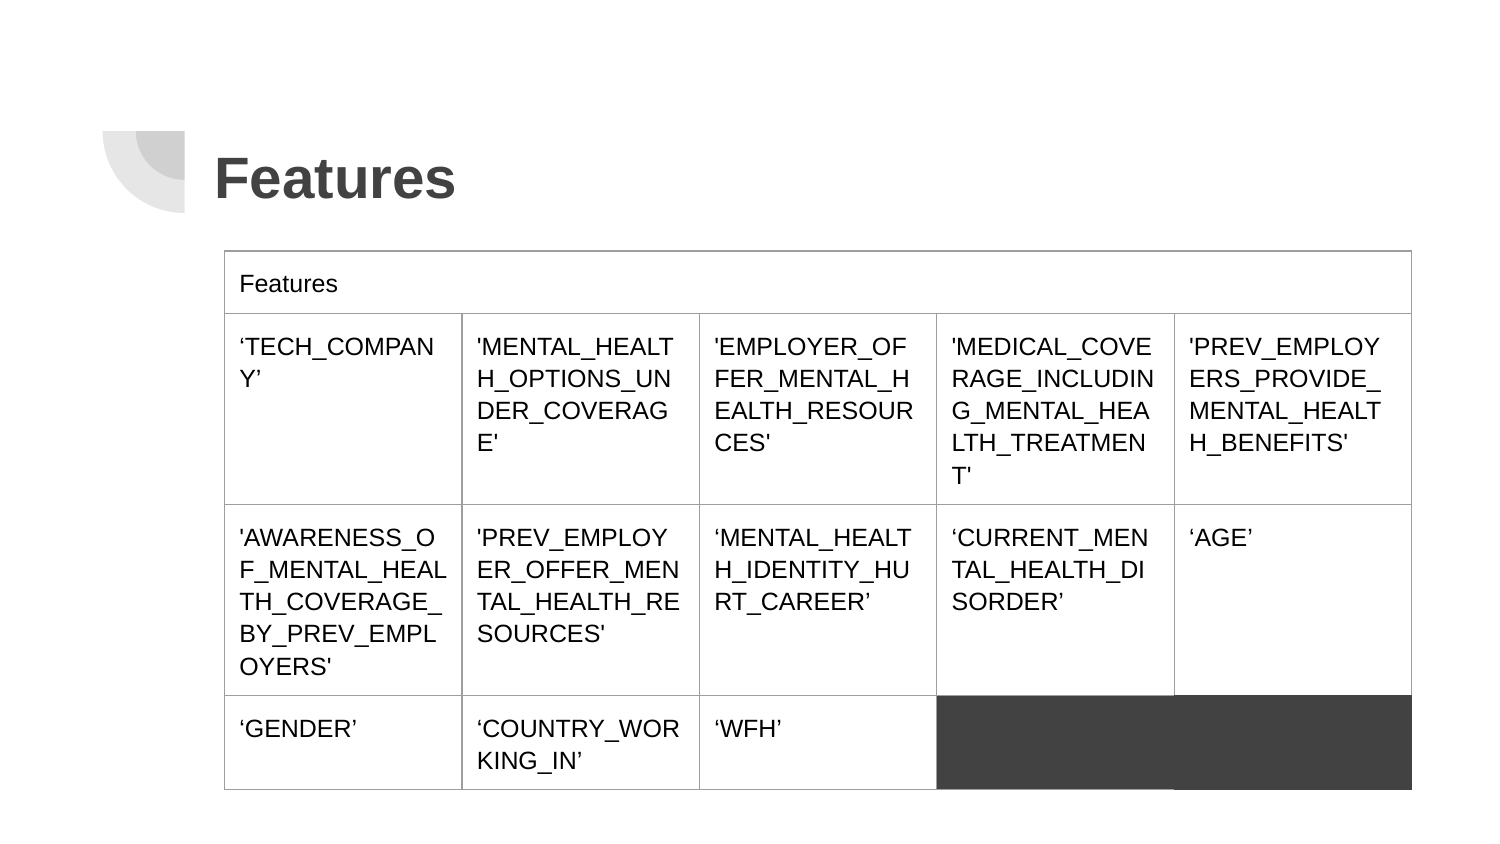

# Features
| Features |  |  |  |  |
| --- | --- | --- | --- | --- |
| ‘TECH\_COMPANY’ | 'MENTAL\_HEALTH\_OPTIONS\_UNDER\_COVERAGE' | 'EMPLOYER\_OFFER\_MENTAL\_HEALTH\_RESOURCES' | 'MEDICAL\_COVERAGE\_INCLUDING\_MENTAL\_HEALTH\_TREATMENT' | 'PREV\_EMPLOYERS\_PROVIDE\_MENTAL\_HEALTH\_BENEFITS' |
| 'AWARENESS\_OF\_MENTAL\_HEALTH\_COVERAGE\_BY\_PREV\_EMPLOYERS' | 'PREV\_EMPLOYER\_OFFER\_MENTAL\_HEALTH\_RESOURCES' | ‘MENTAL\_HEALTH\_IDENTITY\_HURT\_CAREER’ | ‘CURRENT\_MENTAL\_HEALTH\_DISORDER’ | ‘AGE’ |
| ‘GENDER’ | ‘COUNTRY\_WORKING\_IN’ | ‘WFH’ |  |  |